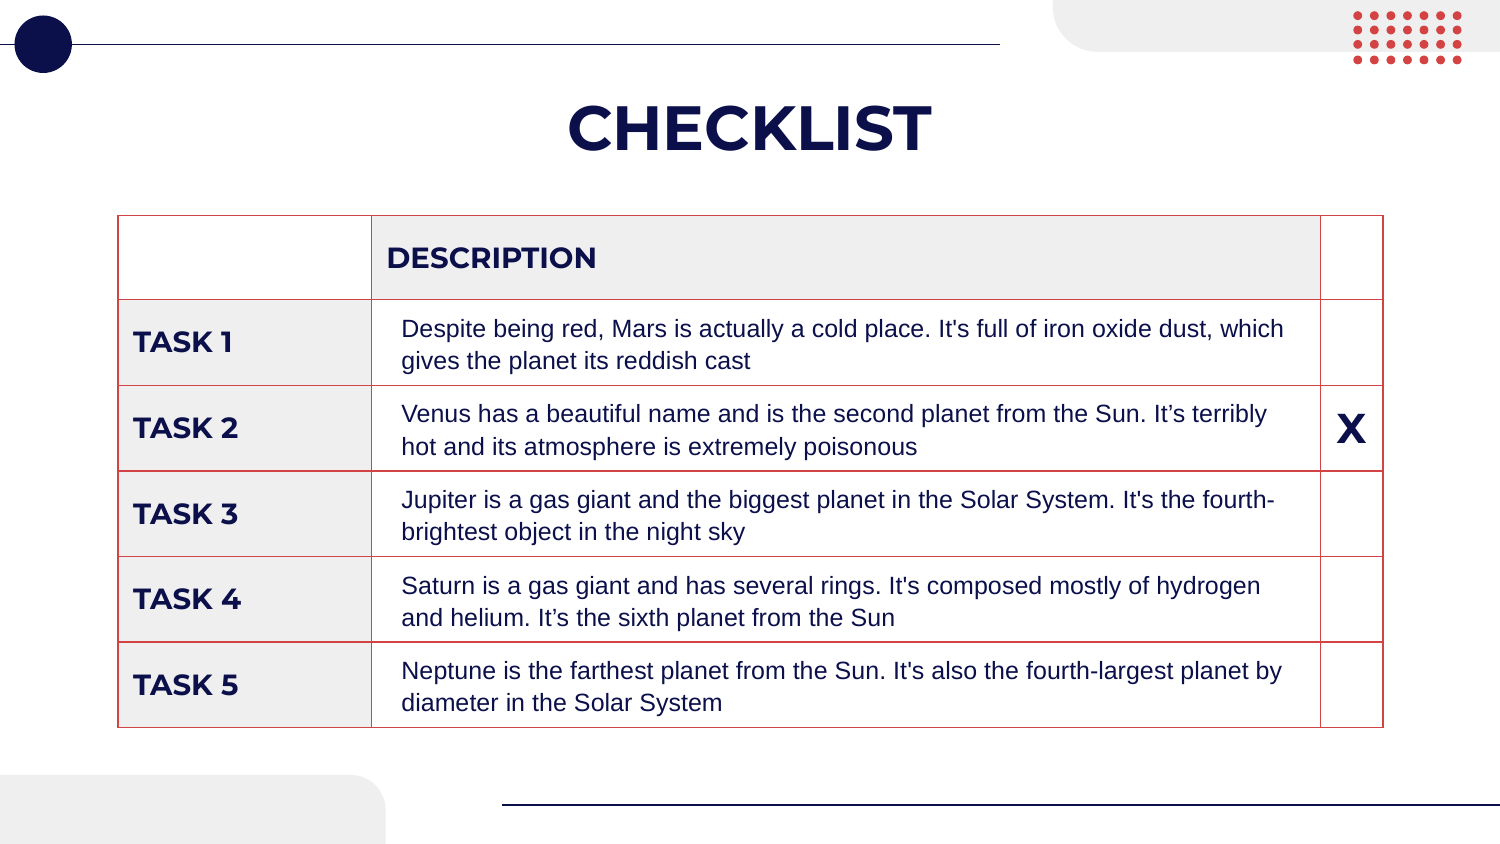

# CHECKLIST
|  | DESCRIPTION |  |
| --- | --- | --- |
| TASK 1 | Despite being red, Mars is actually a cold place. It's full of iron oxide dust, which gives the planet its reddish cast |  |
| TASK 2 | Venus has a beautiful name and is the second planet from the Sun. It’s terribly hot and its atmosphere is extremely poisonous | X |
| TASK 3 | Jupiter is a gas giant and the biggest planet in the Solar System. It's the fourth-brightest object in the night sky |  |
| TASK 4 | Saturn is a gas giant and has several rings. It's composed mostly of hydrogen and helium. It’s the sixth planet from the Sun |  |
| TASK 5 | Neptune is the farthest planet from the Sun. It's also the fourth-largest planet by diameter in the Solar System |  |